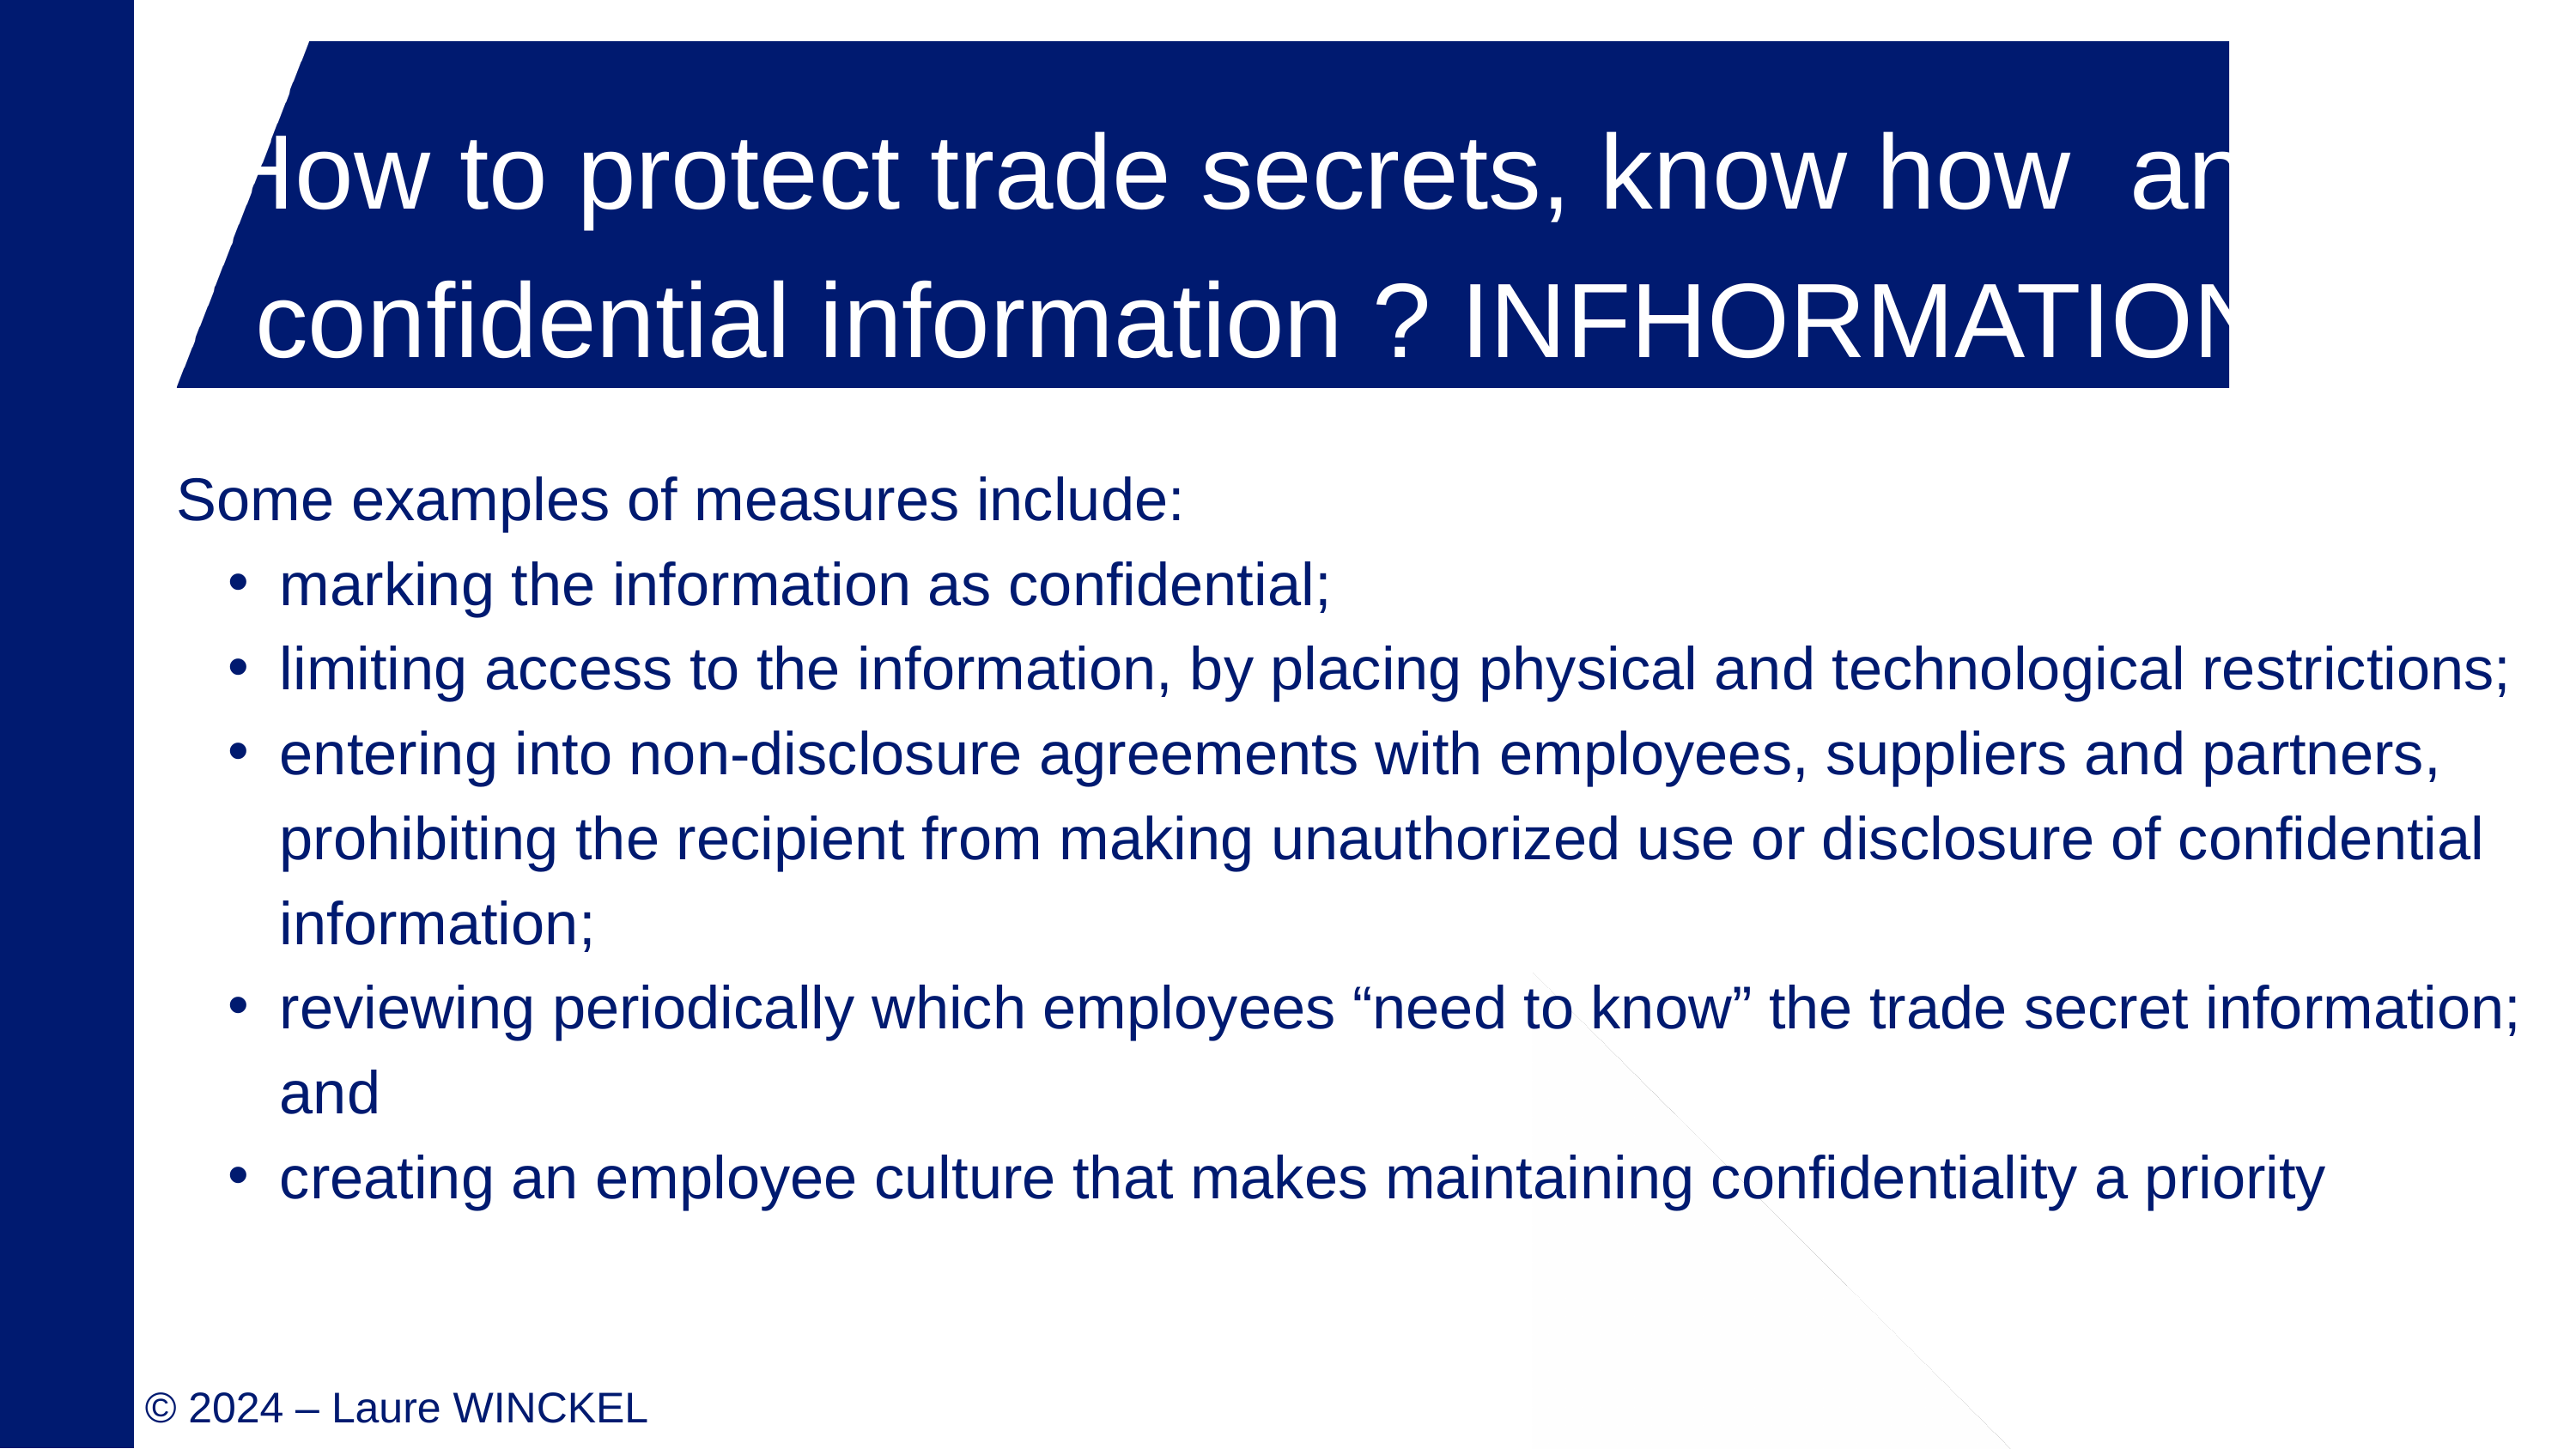

How to protect trade secrets, know how  and confidential information ? INFHORMATION
Some examples of measures include:
marking the information as confidential;
limiting access to the information, by placing physical and technological restrictions;
entering into non-disclosure agreements with employees, suppliers and partners, prohibiting the recipient from making unauthorized use or disclosure of confidential information;
reviewing periodically which employees “need to know” the trade secret information; and
creating an employee culture that makes maintaining confidentiality a priority

W

© 2024 – Laure WINCKEL